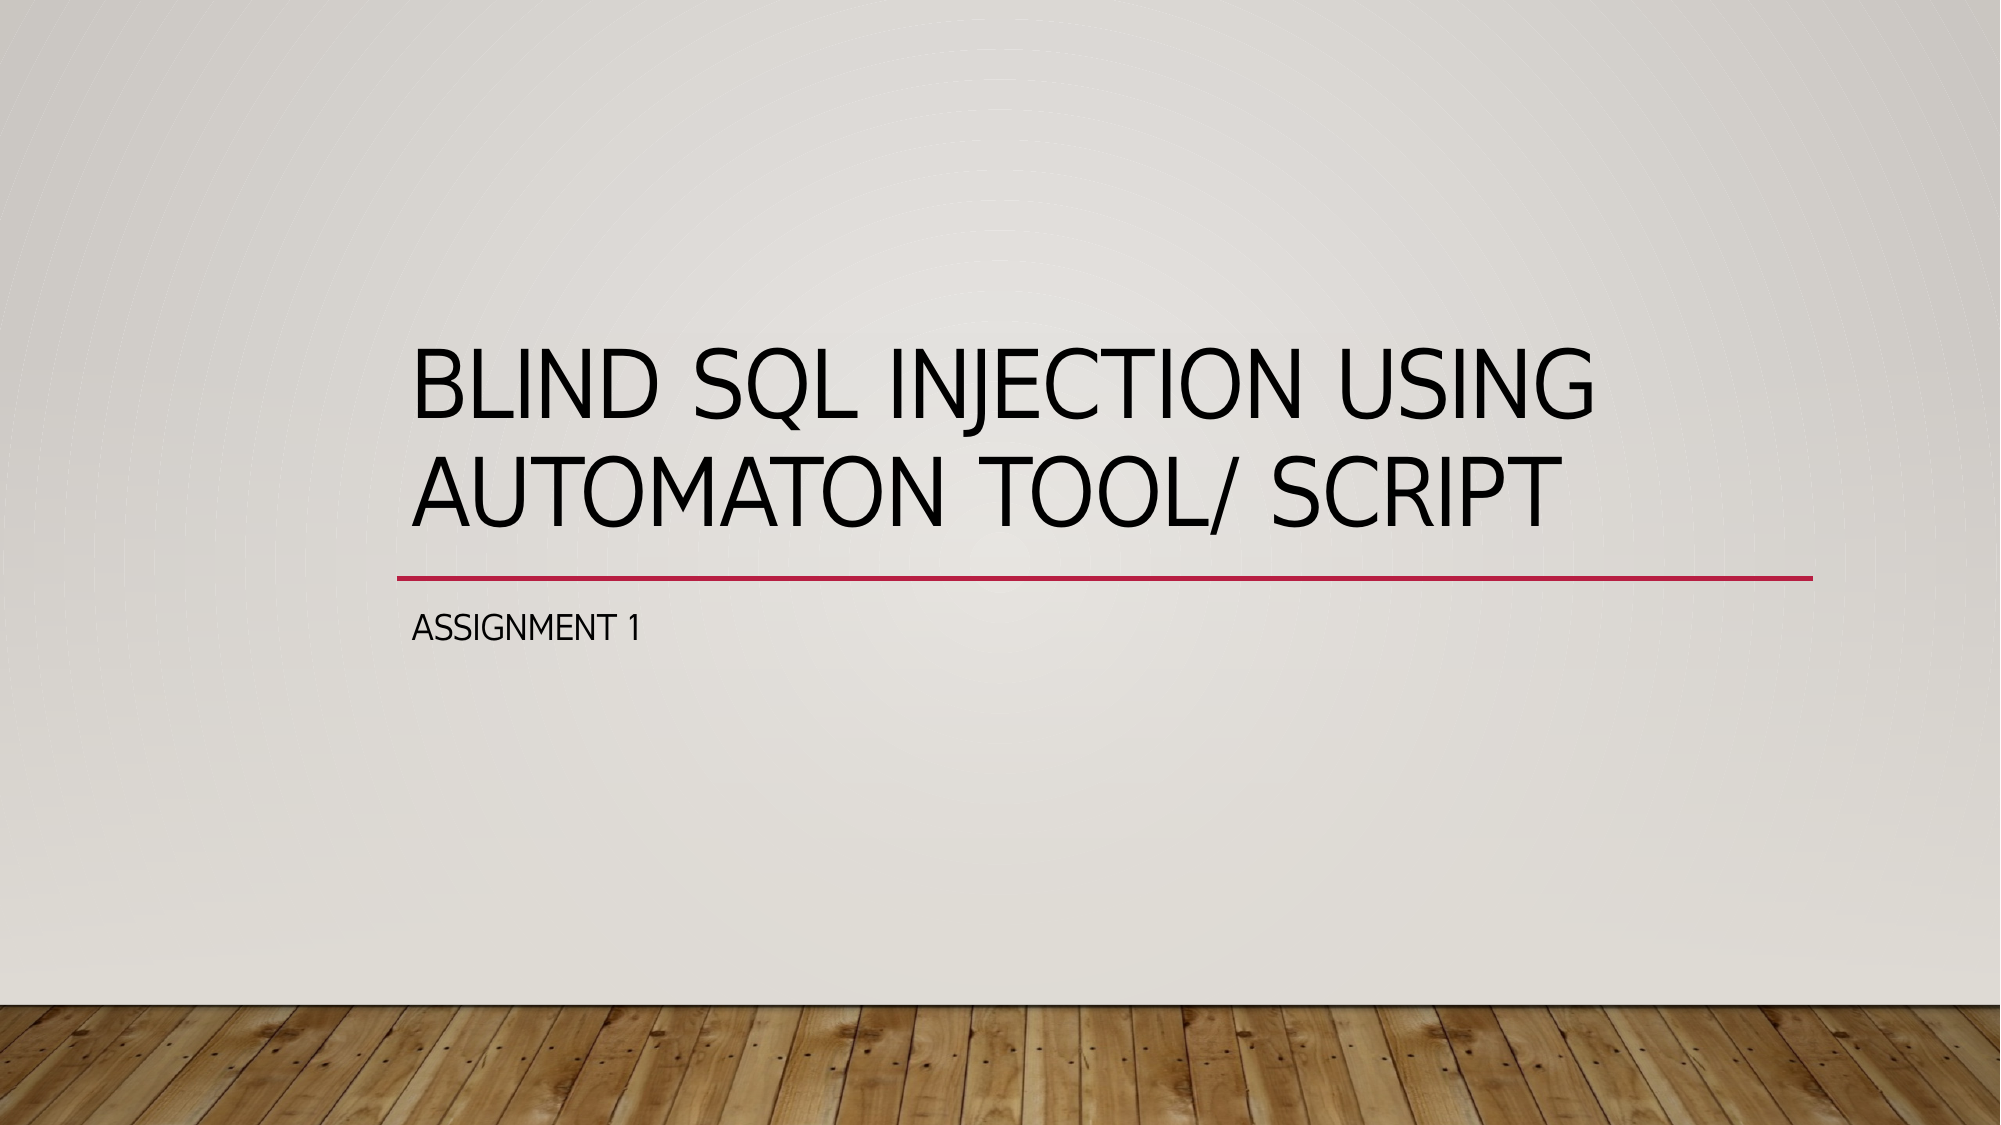

# BLIND SQL Injection USING AUTOMATON TOOL/ SCRIPT
Assignment 1